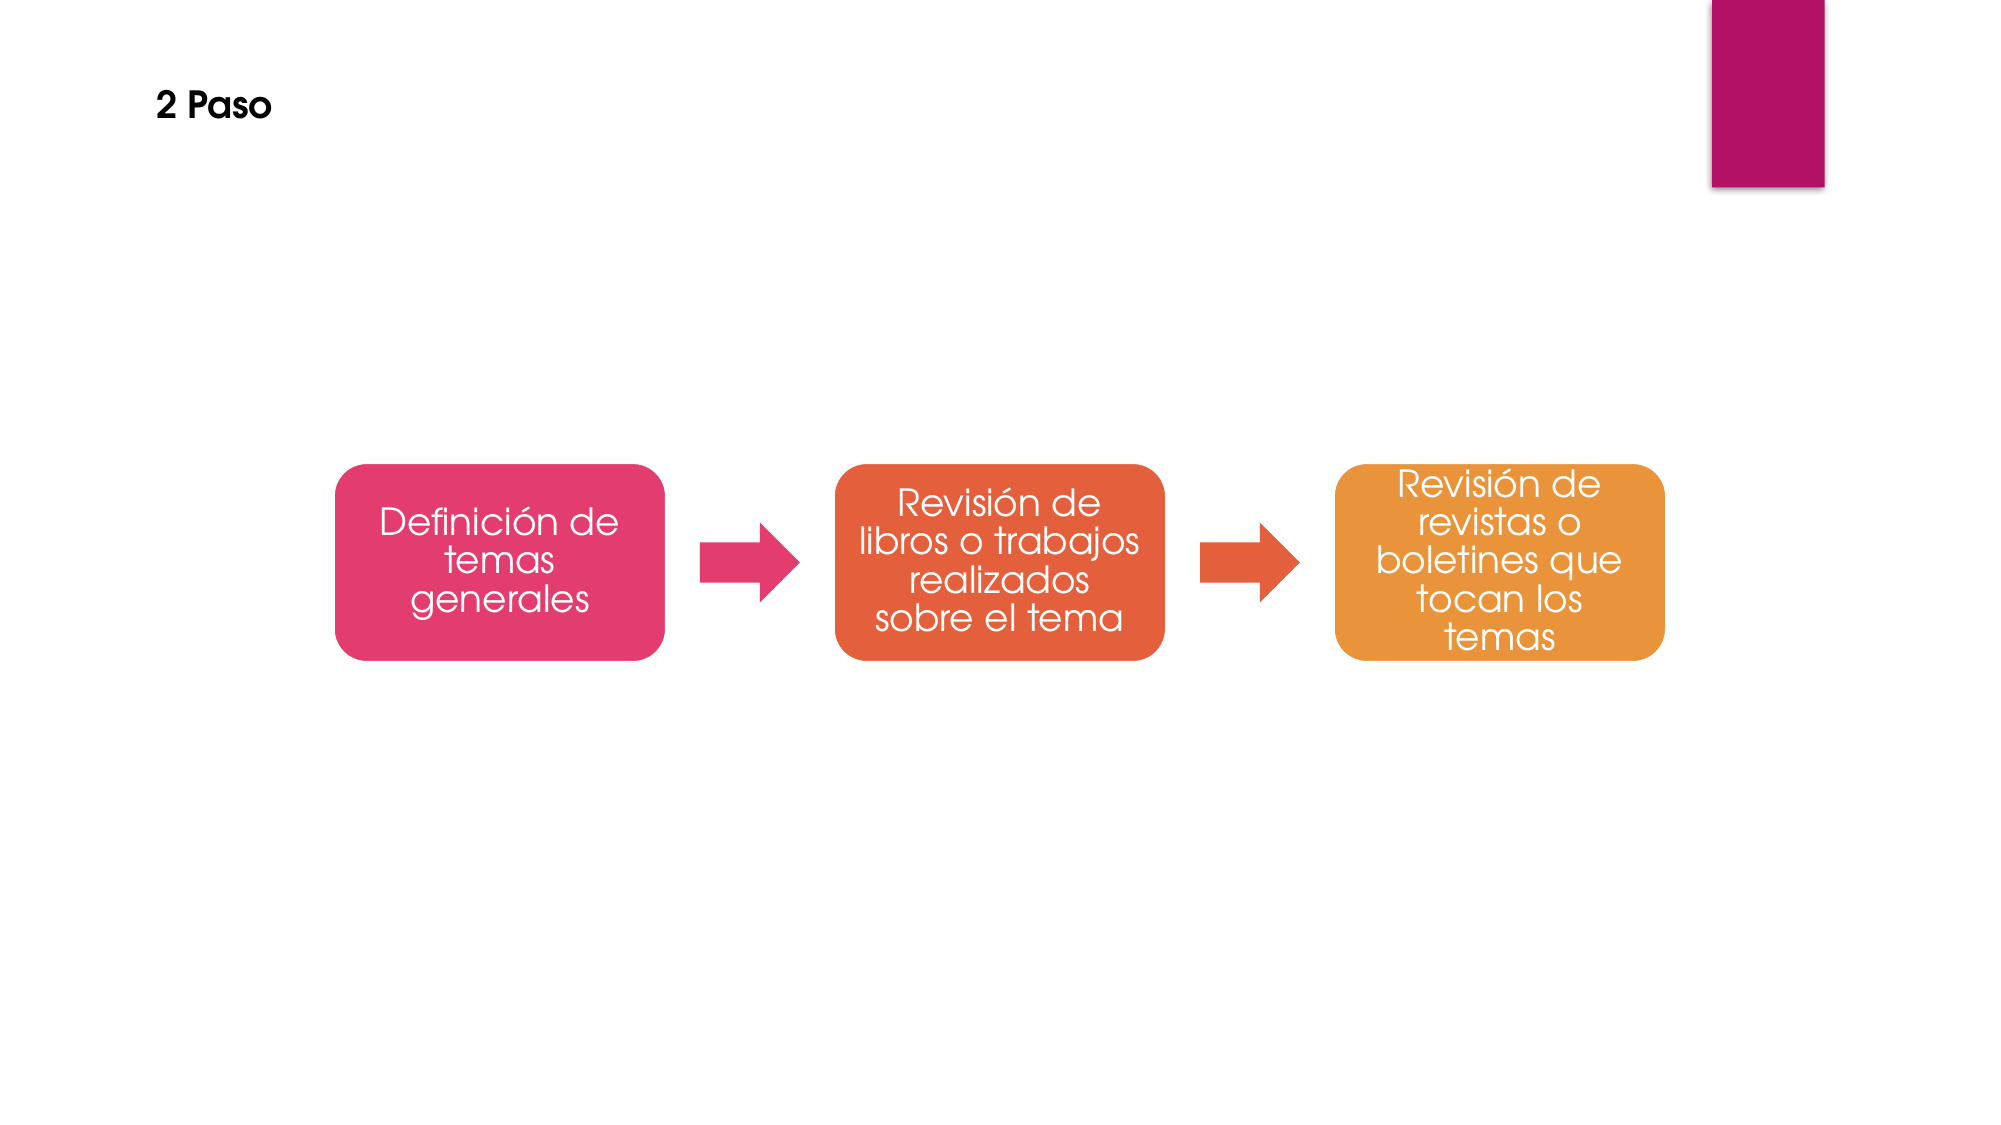

2 Paso
Definición de temas generales
Revisión de libros o trabajos realizados sobre el tema
Revisión de revistas o boletines que tocan los temas